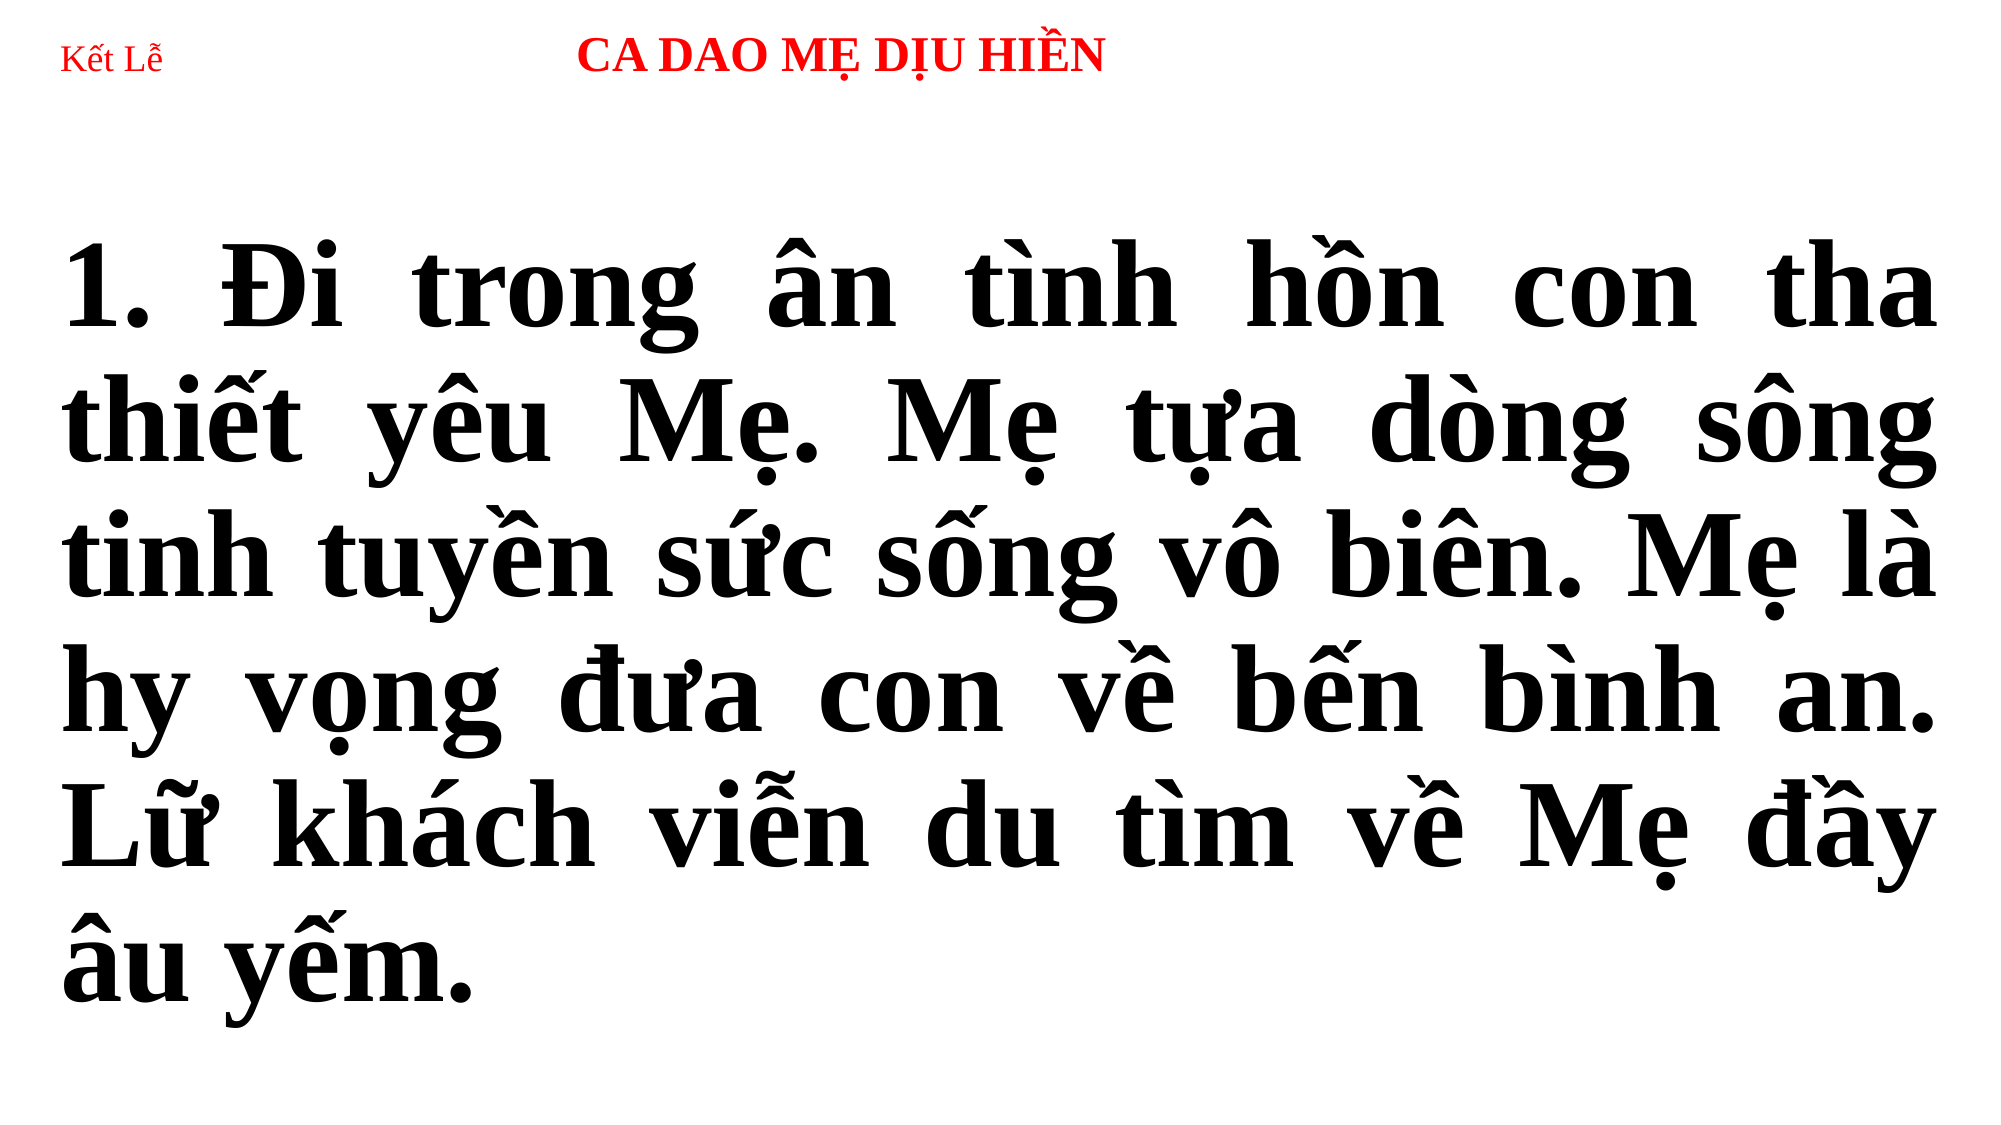

# Kết Lễ                         	       CA DAO MẸ DỊU HIỀN
1. Đi trong ân tình hồn con tha thiết yêu Mẹ. Mẹ tựa dòng sông tinh tuyền sức sống vô biên. Mẹ là hy vọng đưa con về bến bình an. Lữ khách viễn du tìm về Mẹ đầy âu yếm.